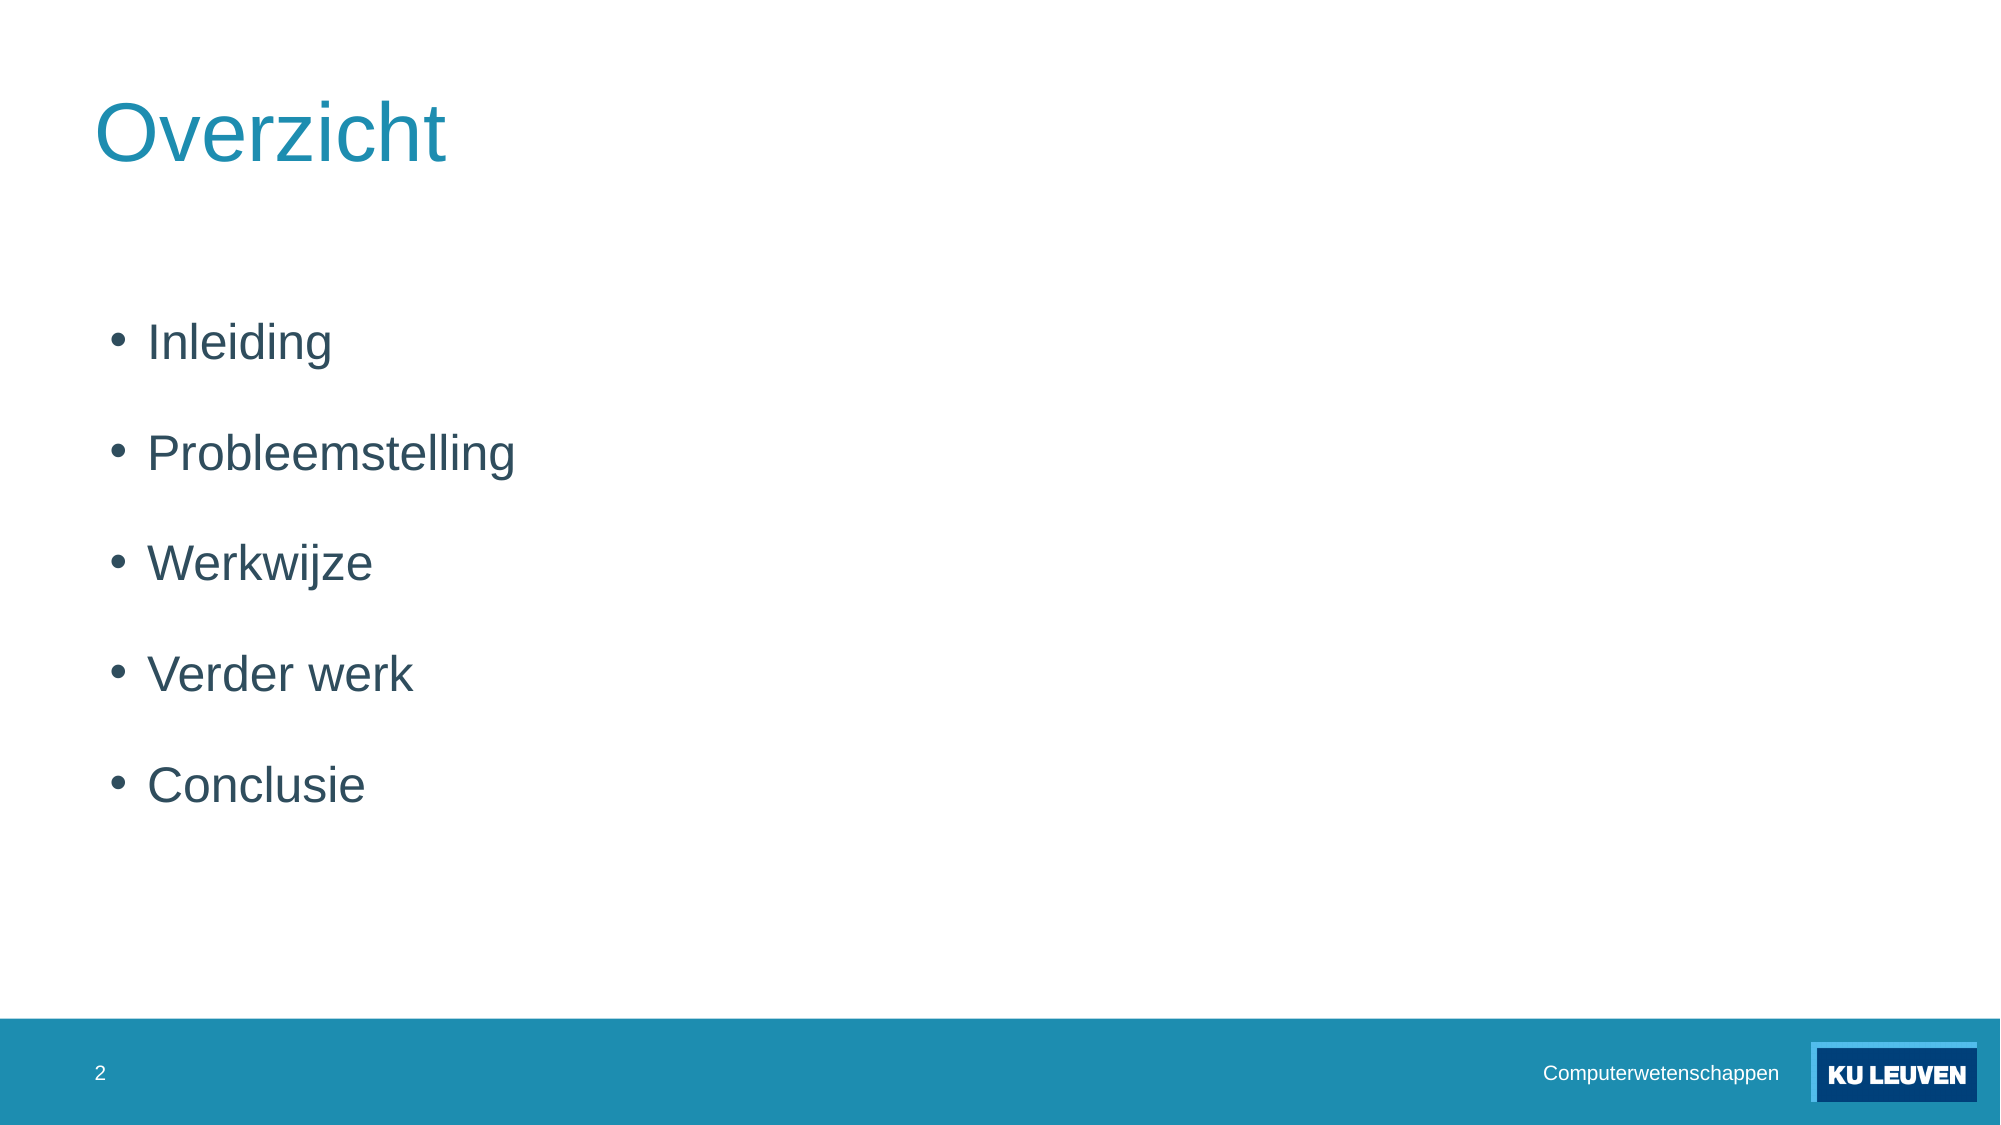

# Overzicht
Inleiding
Probleemstelling
Werkwijze
Verder werk
Conclusie

2
Computerwetenschappen